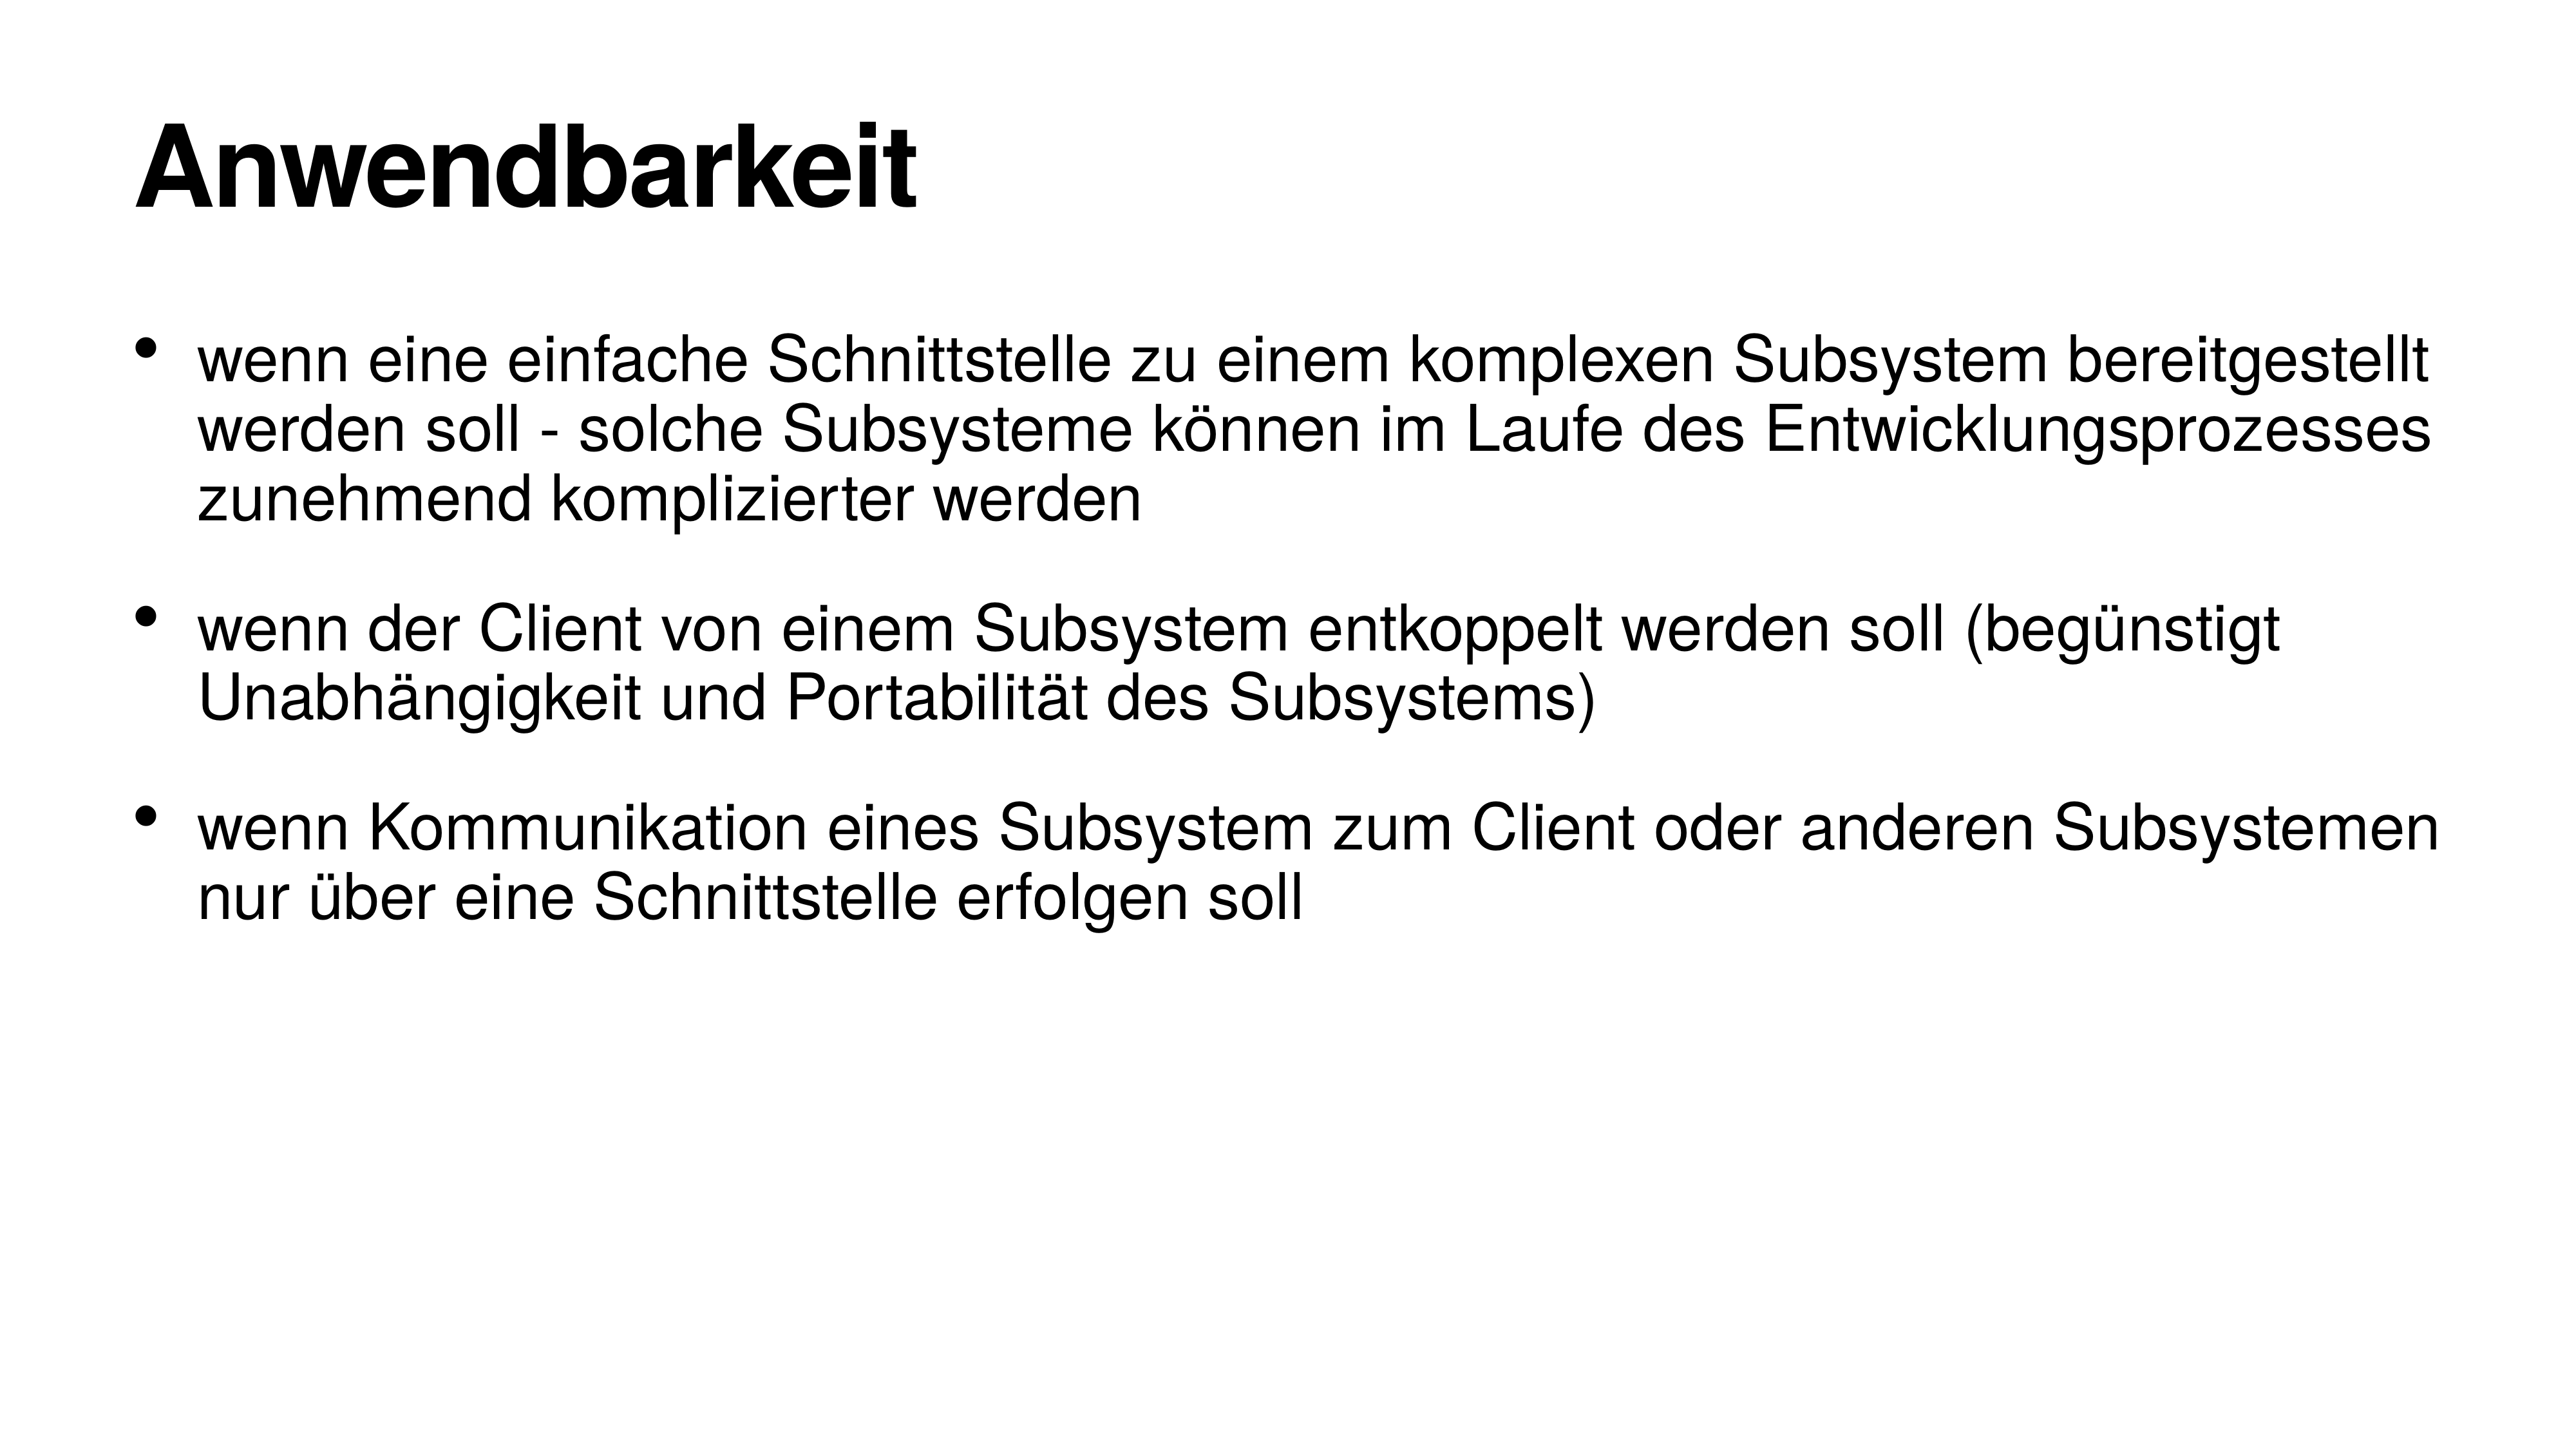

# Anwendbarkeit
wenn eine einfache Schnittstelle zu einem komplexen Subsystem bereitgestellt werden soll - solche Subsysteme können im Laufe des Entwicklungsprozesses zunehmend komplizierter werden
wenn der Client von einem Subsystem entkoppelt werden soll (begünstigt Unabhängigkeit und Portabilität des Subsystems)
wenn Kommunikation eines Subsystem zum Client oder anderen Subsystemen nur über eine Schnittstelle erfolgen soll